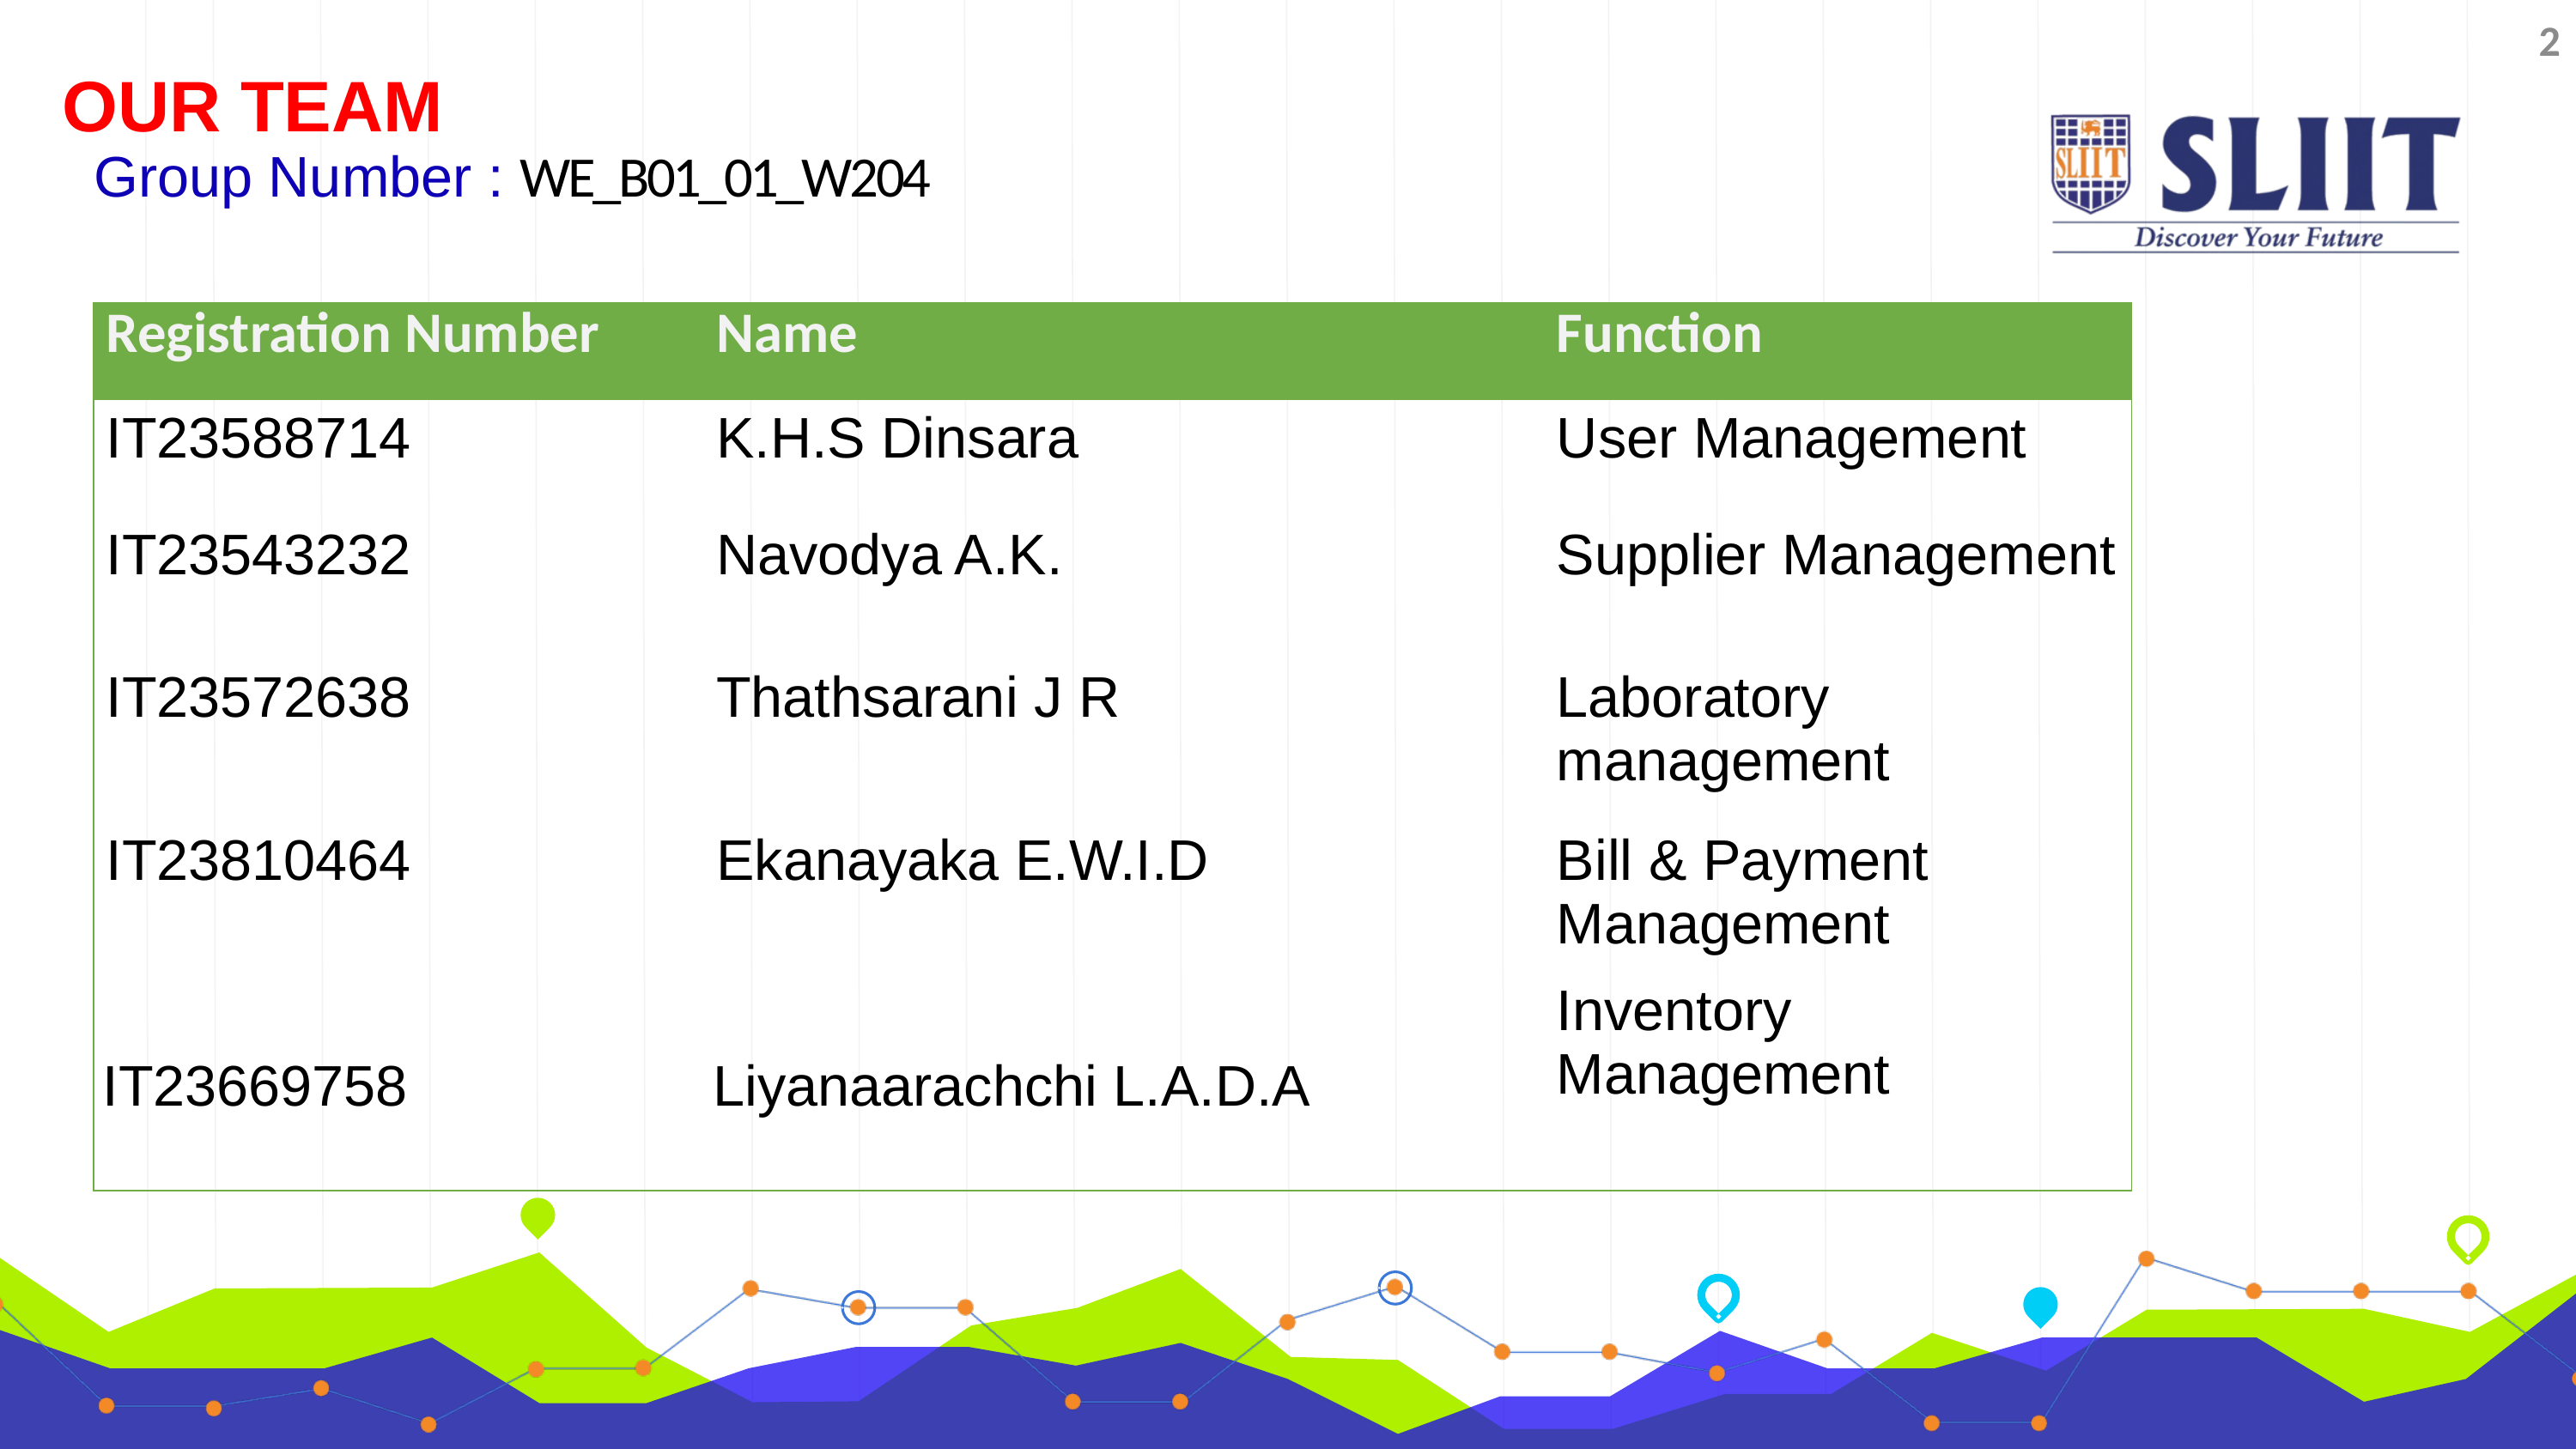

2

OUR TEAM

Group Number : WE_B01_01_W204

| Registration Number | Name | Function |
| --- | --- | --- |
| IT23588714 | K.H.S Dinsara | User Management |
| IT23543232 | Navodya A.K. | Supplier Management |
| IT23572638 | Thathsarani J R | Laboratory management |
| IT23810464 | Ekanayaka E.W.I.D | Bill & Payment Management |
| IT23669758 | Liyanaarachchi L.A.D.A | Inventory Management |

2